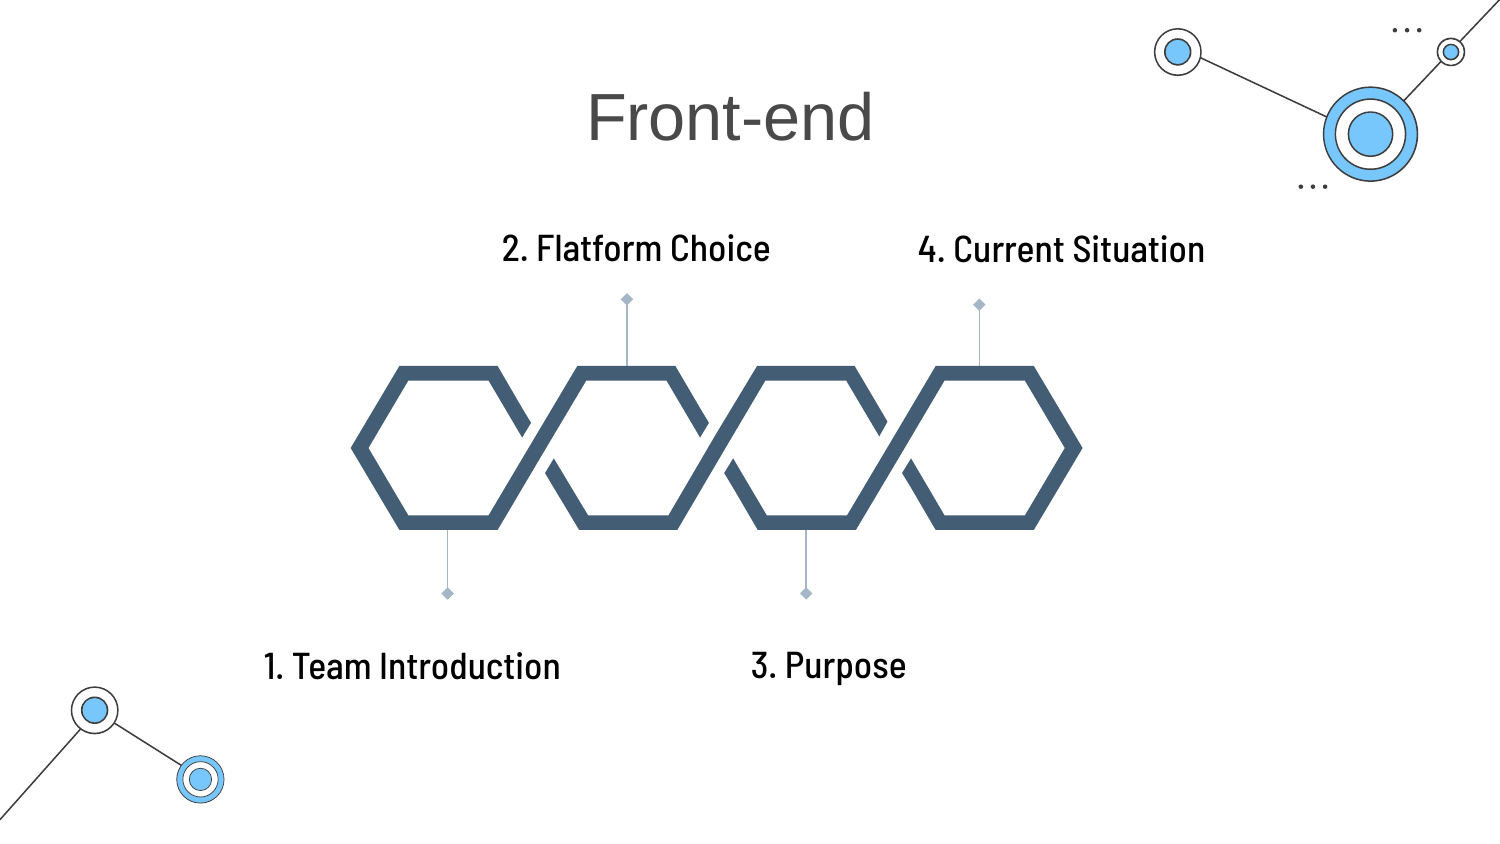

# Front-end
2. Flatform Choice
4. Current Situation

3. Purpose
1. Team Introduction